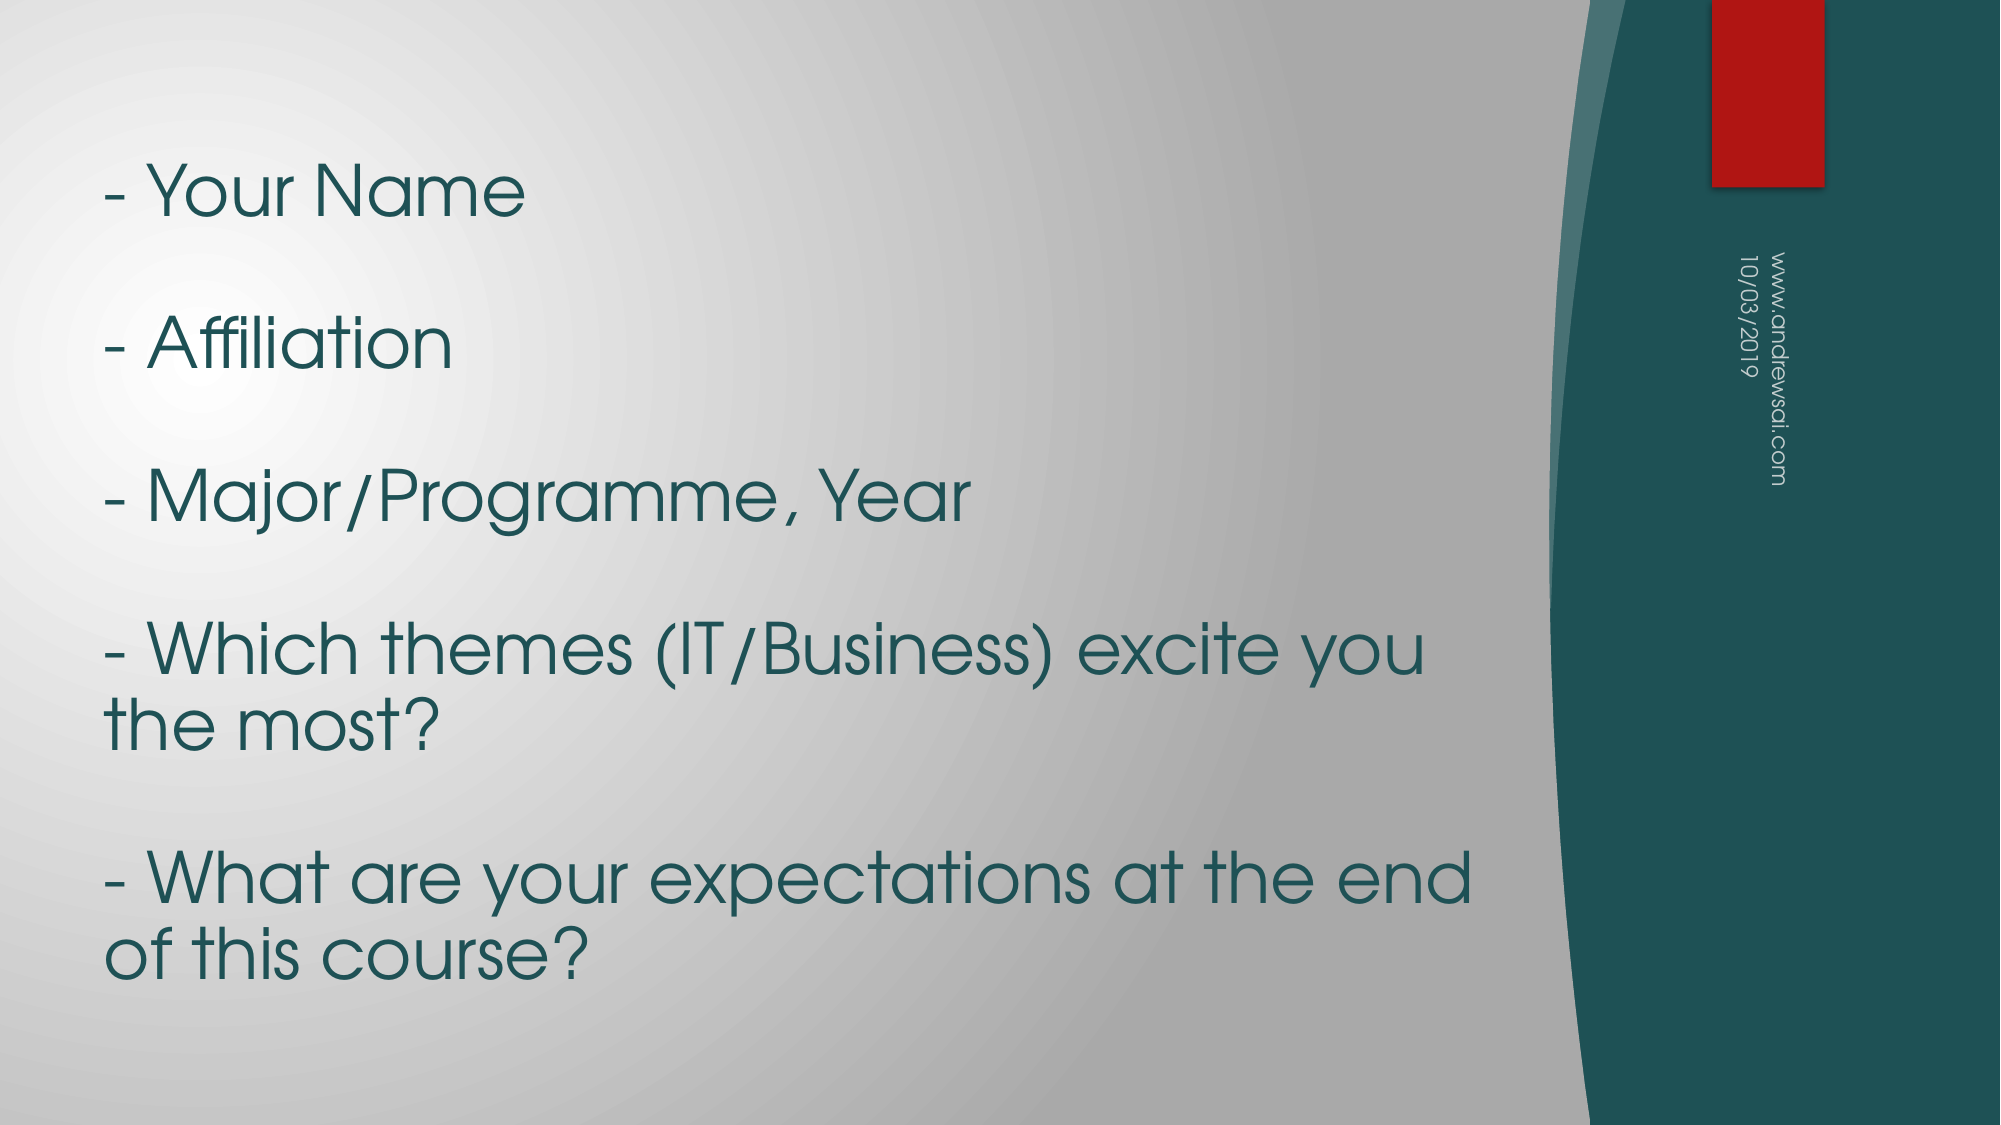

# - Your Name - Affiliation - Major/Programme, Year - Which themes (IT/Business) excite you the most? - What are your expectations at the end of this course?
10/03/2019
www.andrewsai.com